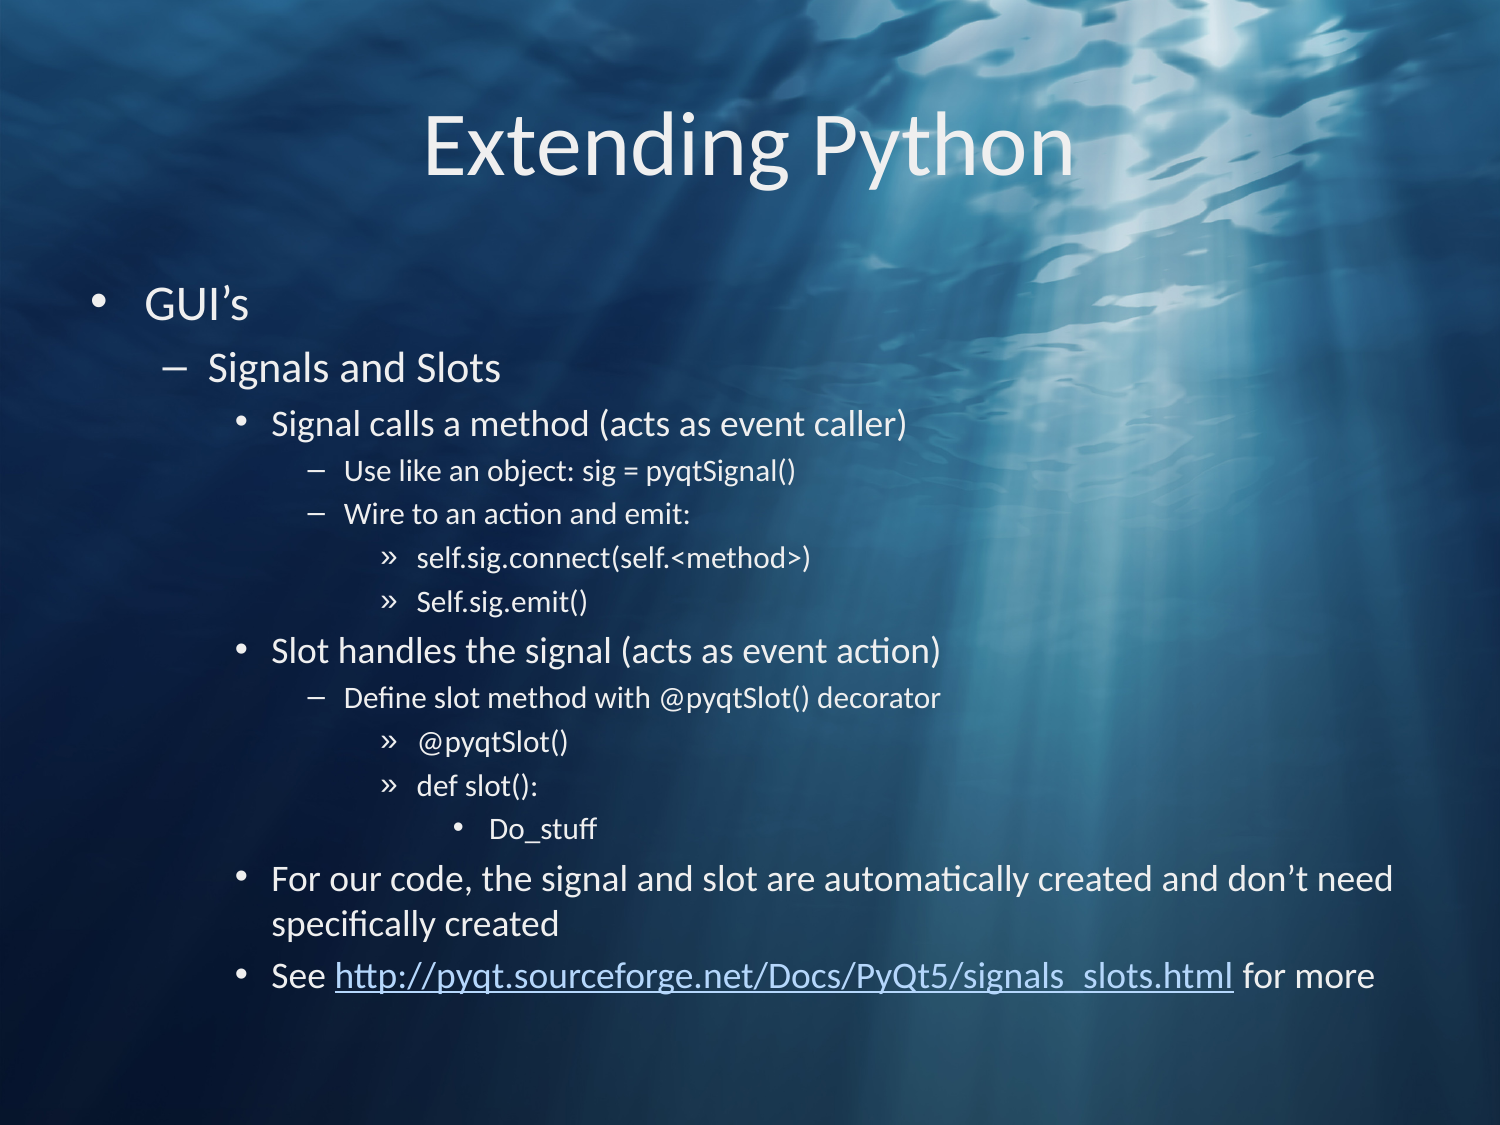

# Extending Python
GUI’s
Signals and Slots
Signal calls a method (acts as event caller)
Use like an object: sig = pyqtSignal()
Wire to an action and emit:
self.sig.connect(self.<method>)
Self.sig.emit()
Slot handles the signal (acts as event action)
Define slot method with @pyqtSlot() decorator
@pyqtSlot()
def slot():
Do_stuff
For our code, the signal and slot are automatically created and don’t need specifically created
See http://pyqt.sourceforge.net/Docs/PyQt5/signals_slots.html for more